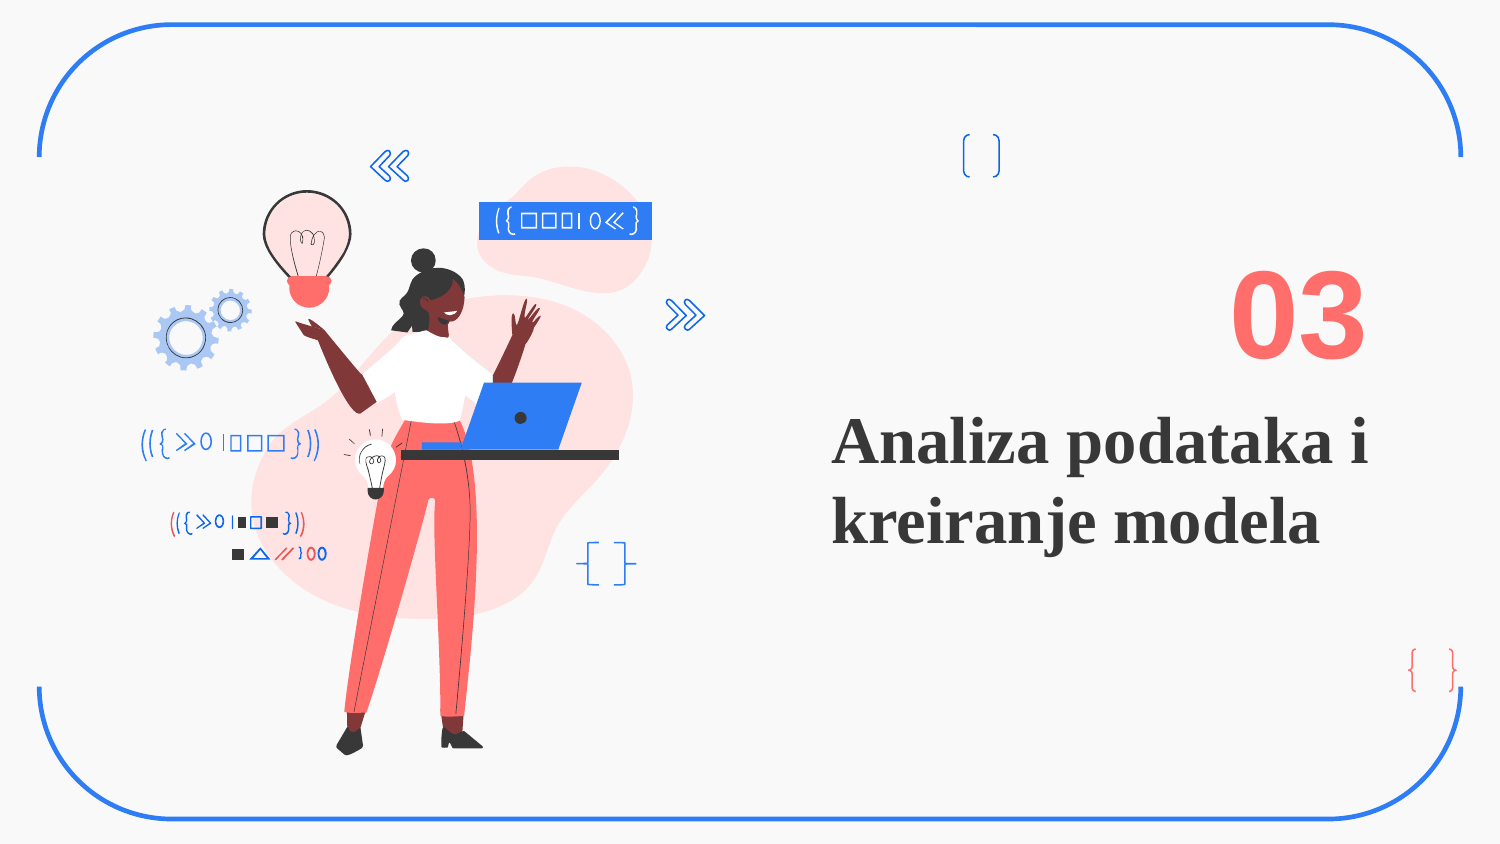

03
# Analiza podataka i kreiranje modela